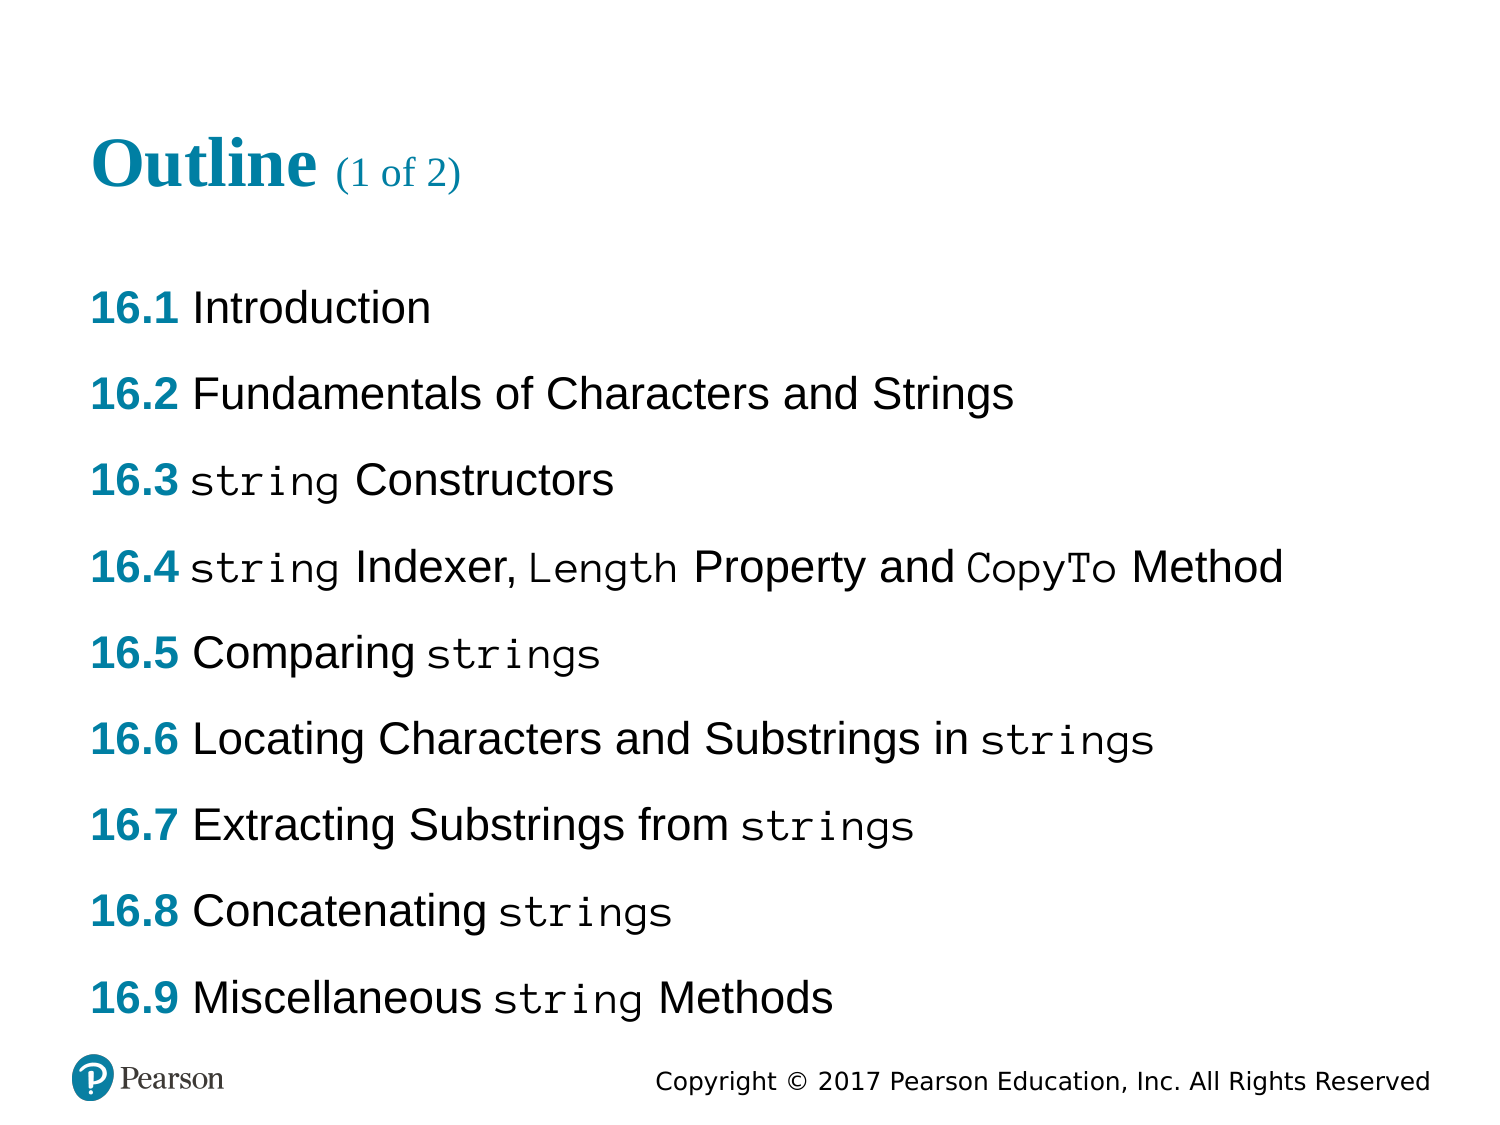

# Outline (1 of 2)
16.1 Introduction
16.2 Fundamentals of Characters and Strings
16.3 string Constructors
16.4 string Indexer, Length Property and CopyTo Method
16.5 Comparing strings
16.6 Locating Characters and Substrings in strings
16.7 Extracting Substrings from strings
16.8 Concatenating strings
16.9 Miscellaneous string Methods